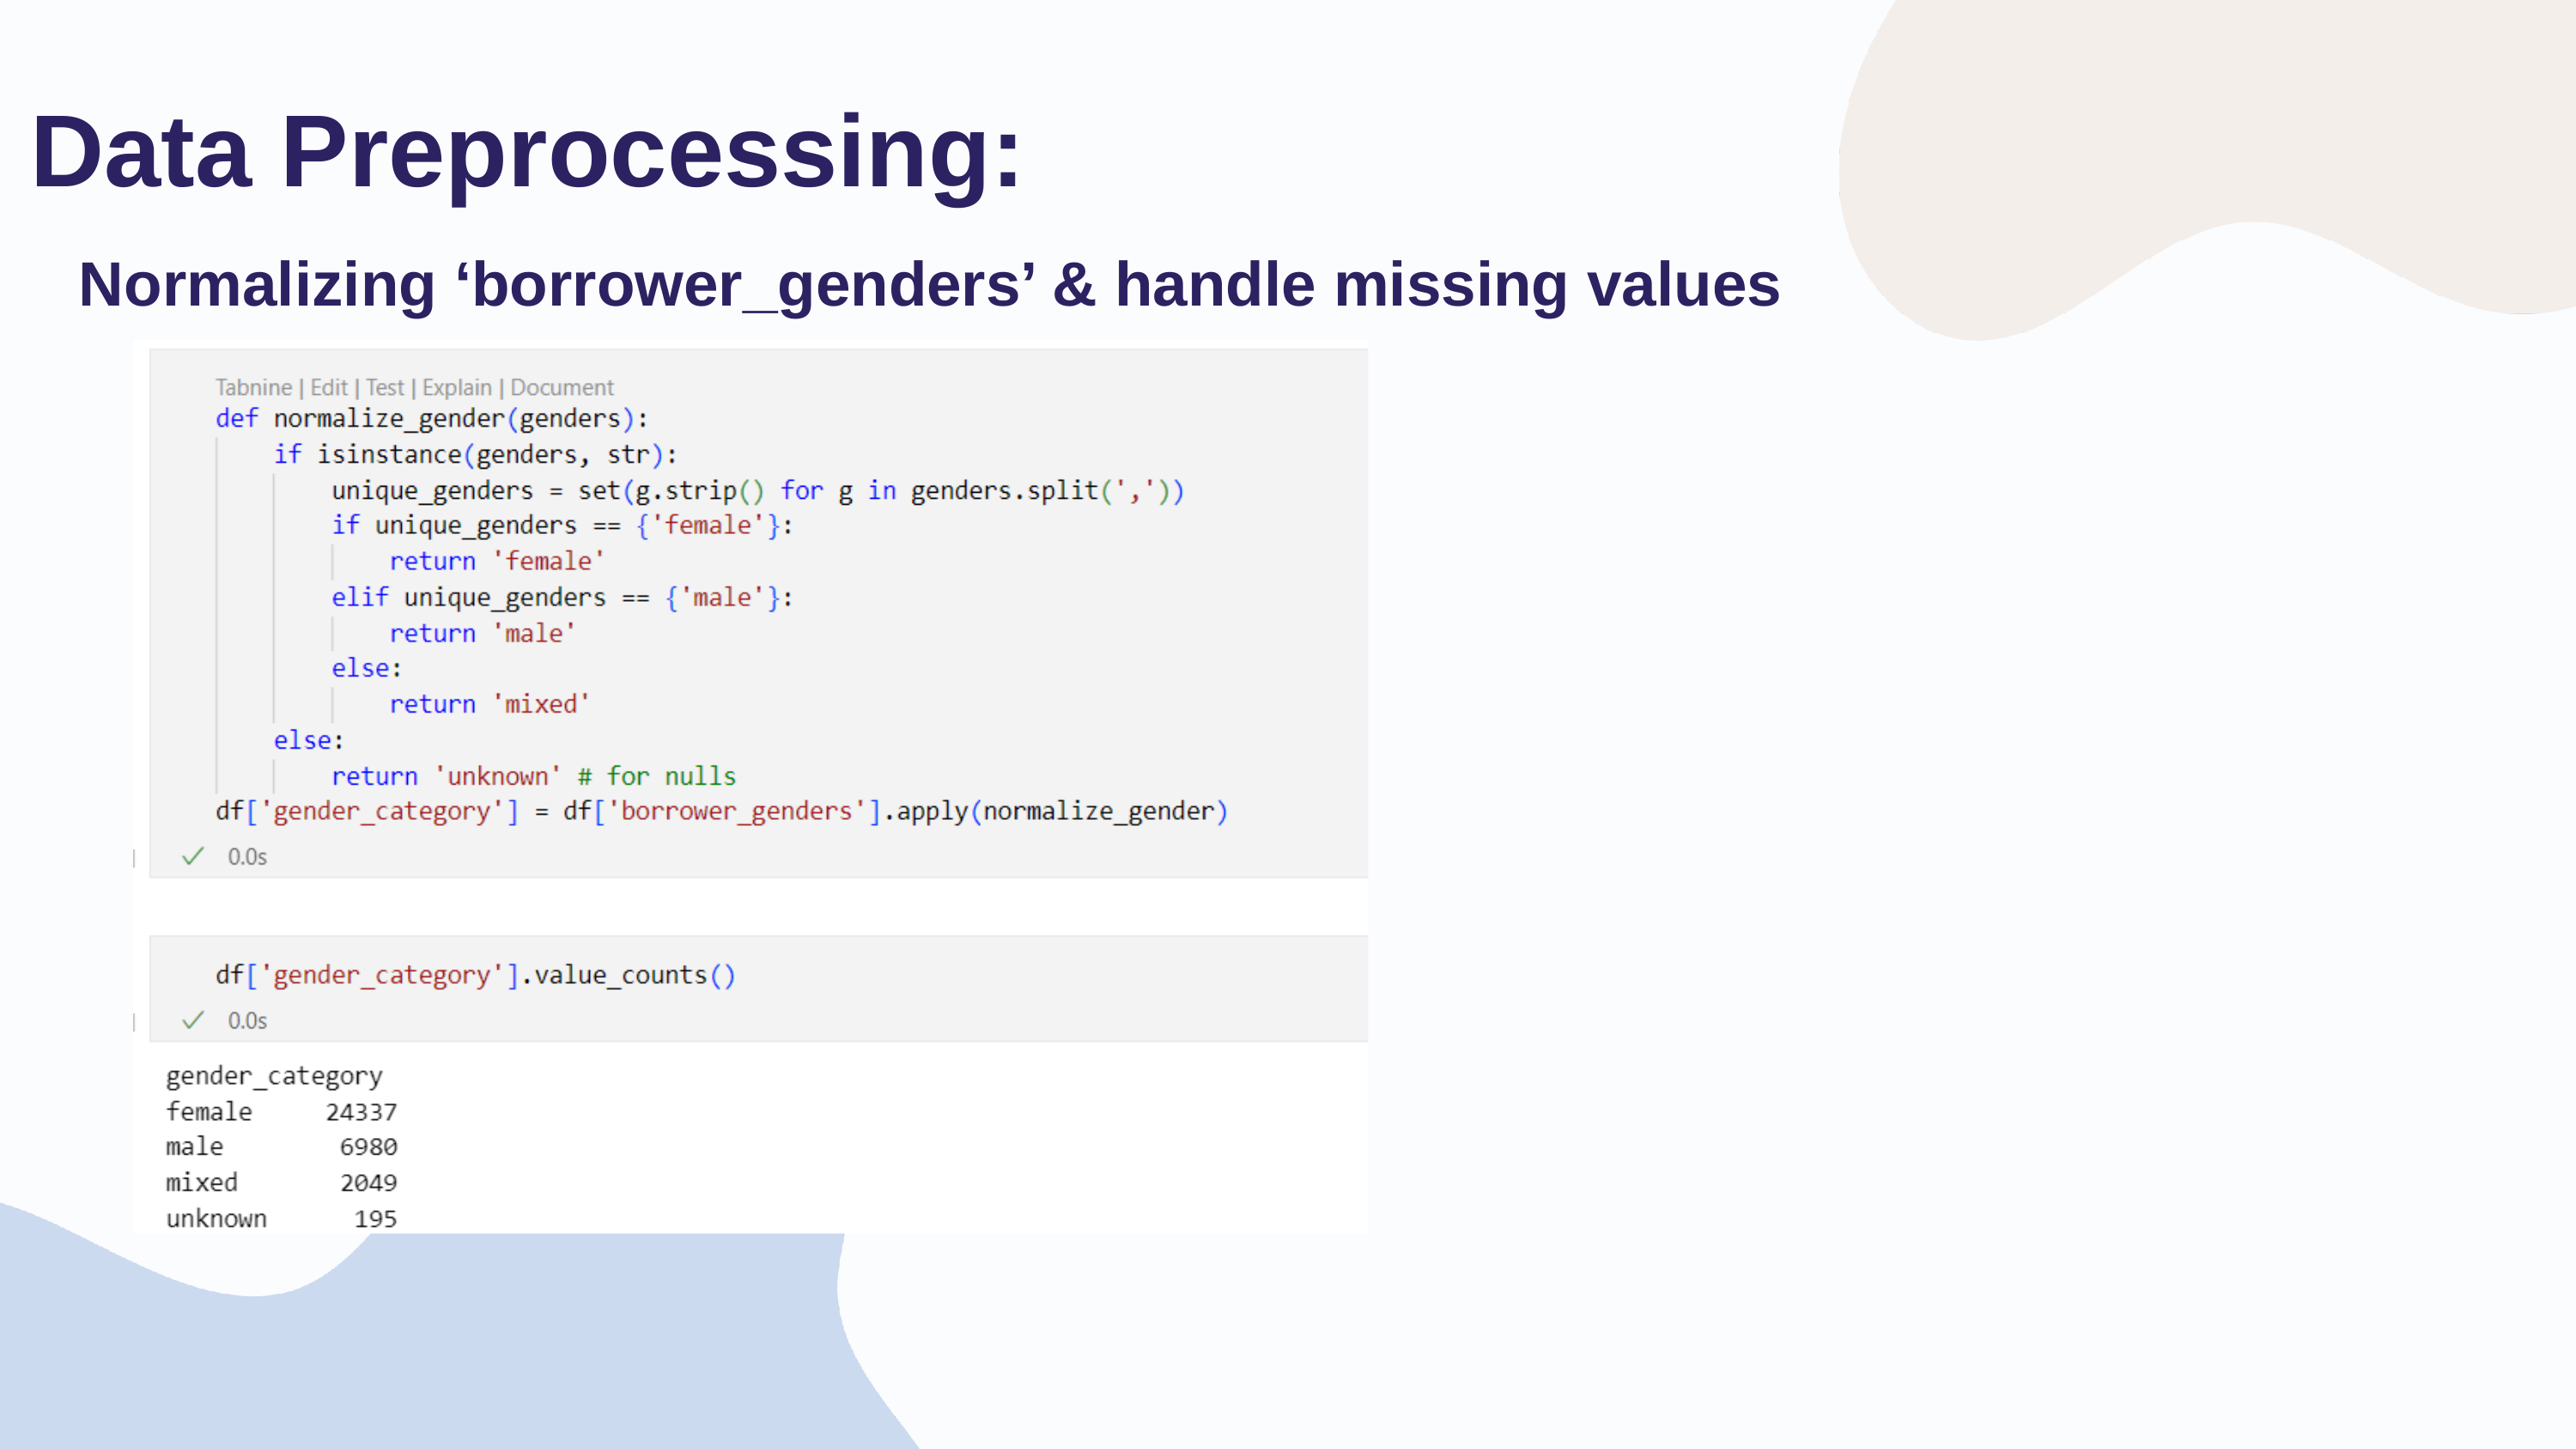

Data Preprocessing:
Normalizing ‘borrower_genders’ & handle missing values